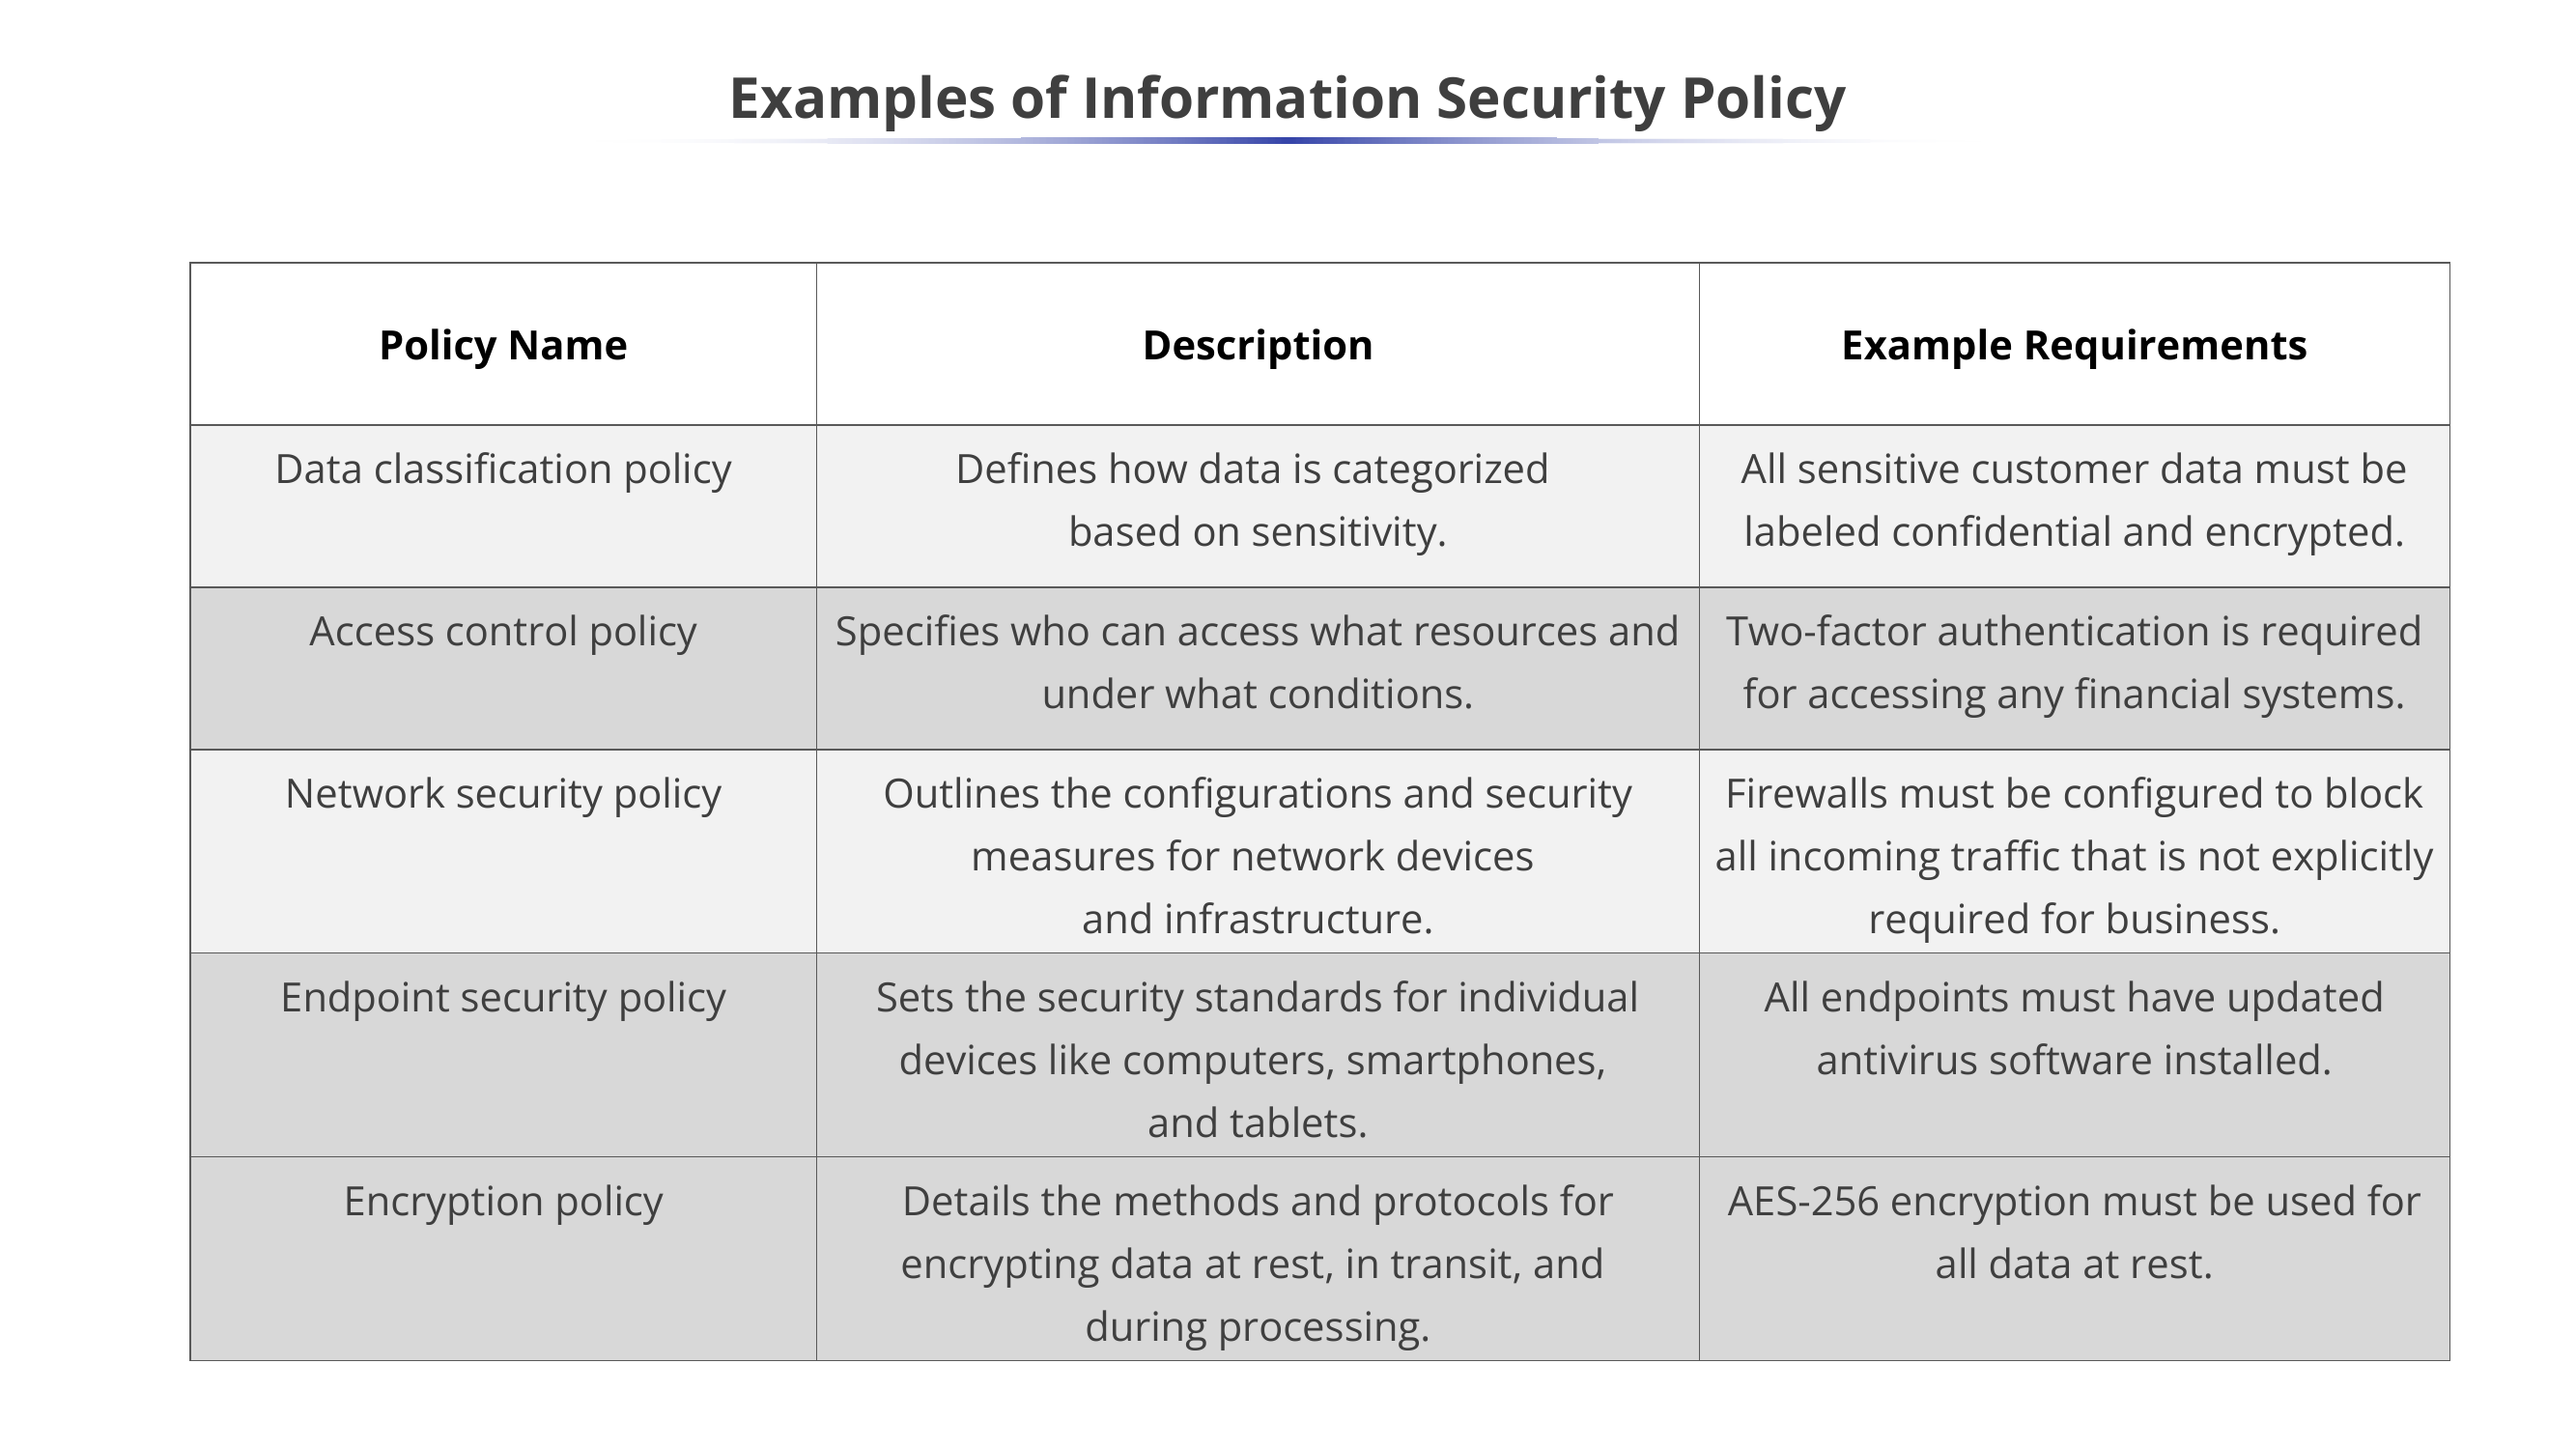

# Examples of Information Security Policy

| Policy Name | Description | Example Requirements |
| --- | --- | --- |
| Data classification policy | Defines how data is categorized based on sensitivity. | All sensitive customer data must be labeled confidential and encrypted. |
| Access control policy | Specifies who can access what resources and under what conditions. | Two-factor authentication is required for accessing any financial systems. |
| Network security policy | Outlines the configurations and security measures for network devices and infrastructure. | Firewalls must be configured to block all incoming traffic that is not explicitly required for business. |
| Endpoint security policy | Sets the security standards for individual devices like computers, smartphones, and tablets. | All endpoints must have updated antivirus software installed. |
| Encryption policy | Details the methods and protocols for encrypting data at rest, in transit, and during processing. | AES-256 encryption must be used for all data at rest. |